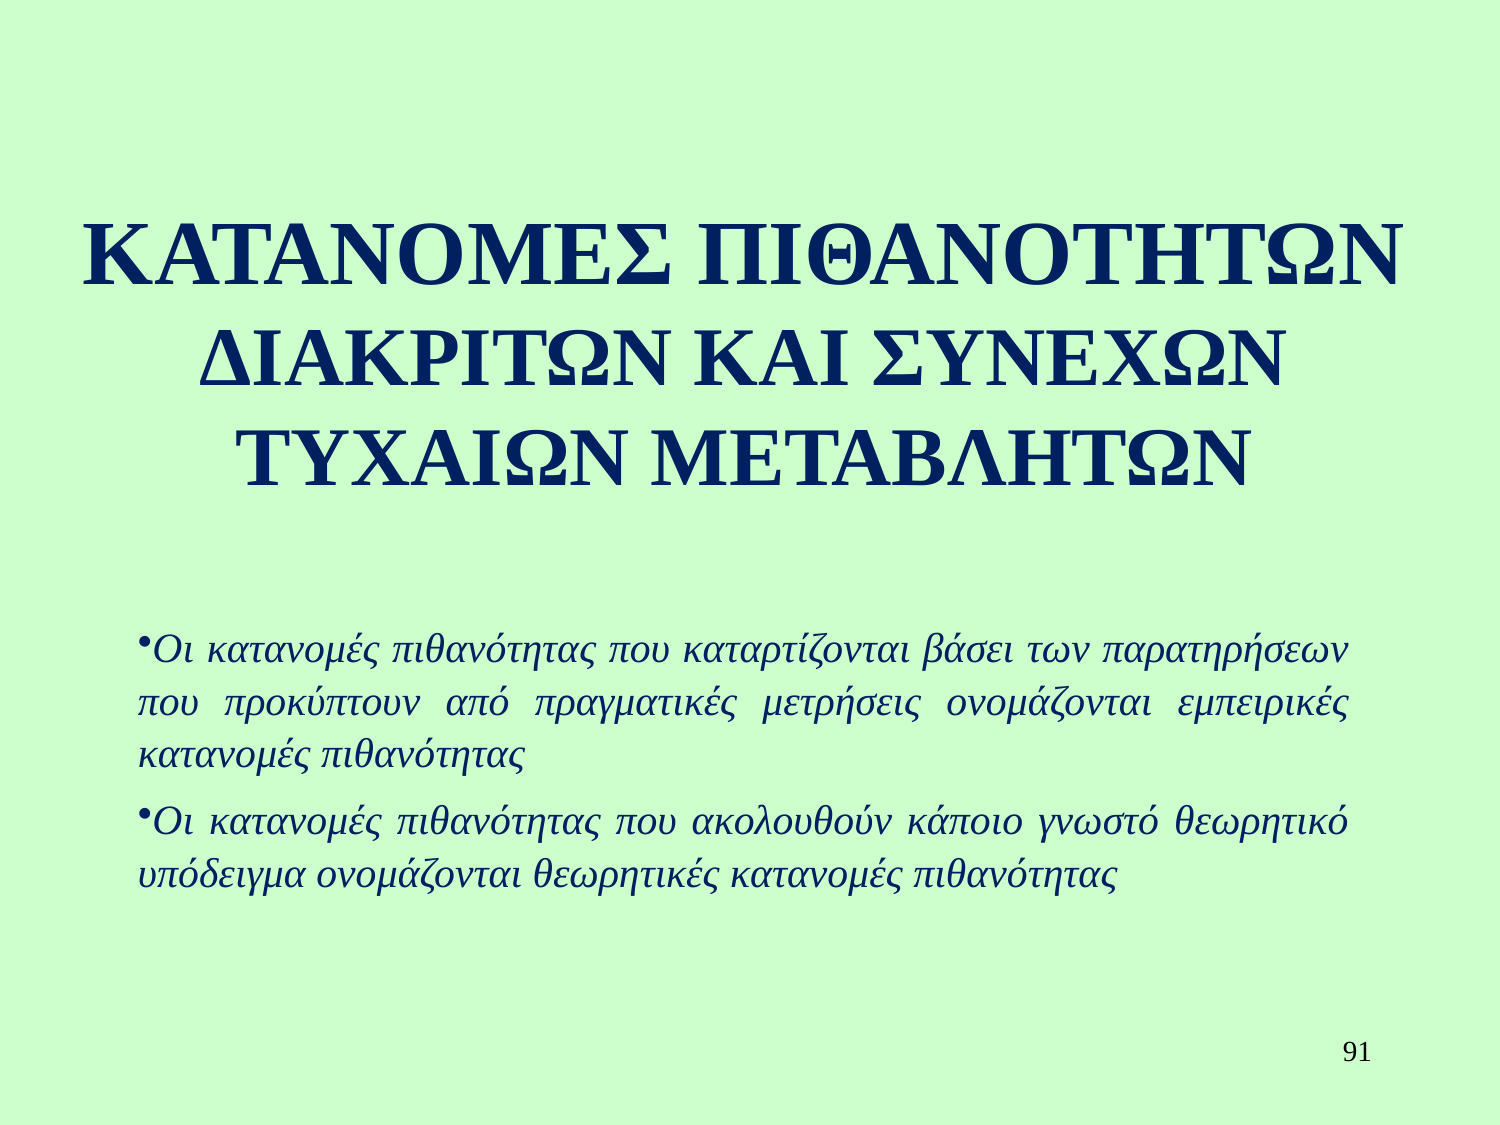

# ΚΑΤΑΝΟΜΕΣ ΠΙΘΑΝΟΤΗΤΩΝ ΔΙΑΚΡΙΤΩΝ ΚΑΙ ΣΥΝΕΧΩΝ ΤΥΧΑΙΩΝ ΜΕΤΑΒΛΗΤΩΝ
Οι κατανομές πιθανότητας που καταρτίζονται βάσει των παρατηρήσεων που προκύπτουν από πραγματικές μετρήσεις ονομάζονται εμπειρικές κατανομές πιθανότητας
Οι κατανομές πιθανότητας που ακολουθούν κάποιο γνωστό θεωρητικό υπόδειγμα ονομάζονται θεωρητικές κατανομές πιθανότητας
91